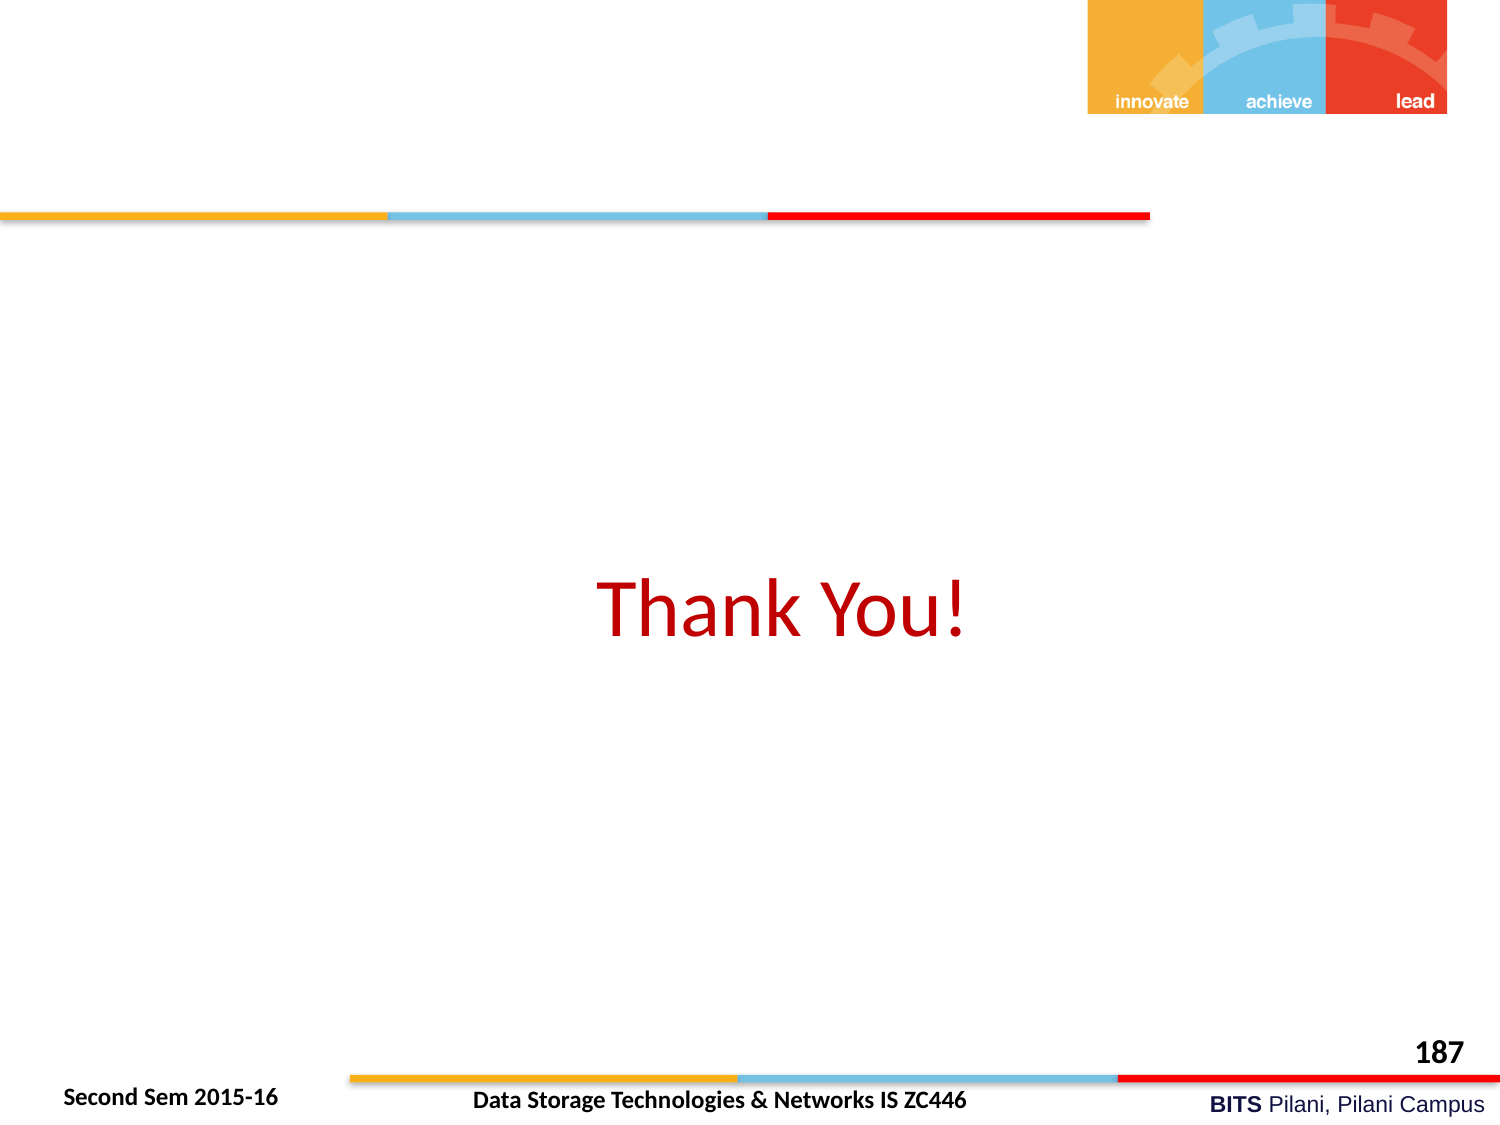

#

				Thank You!
187
Data Storage Technologies & Networks IS ZC446